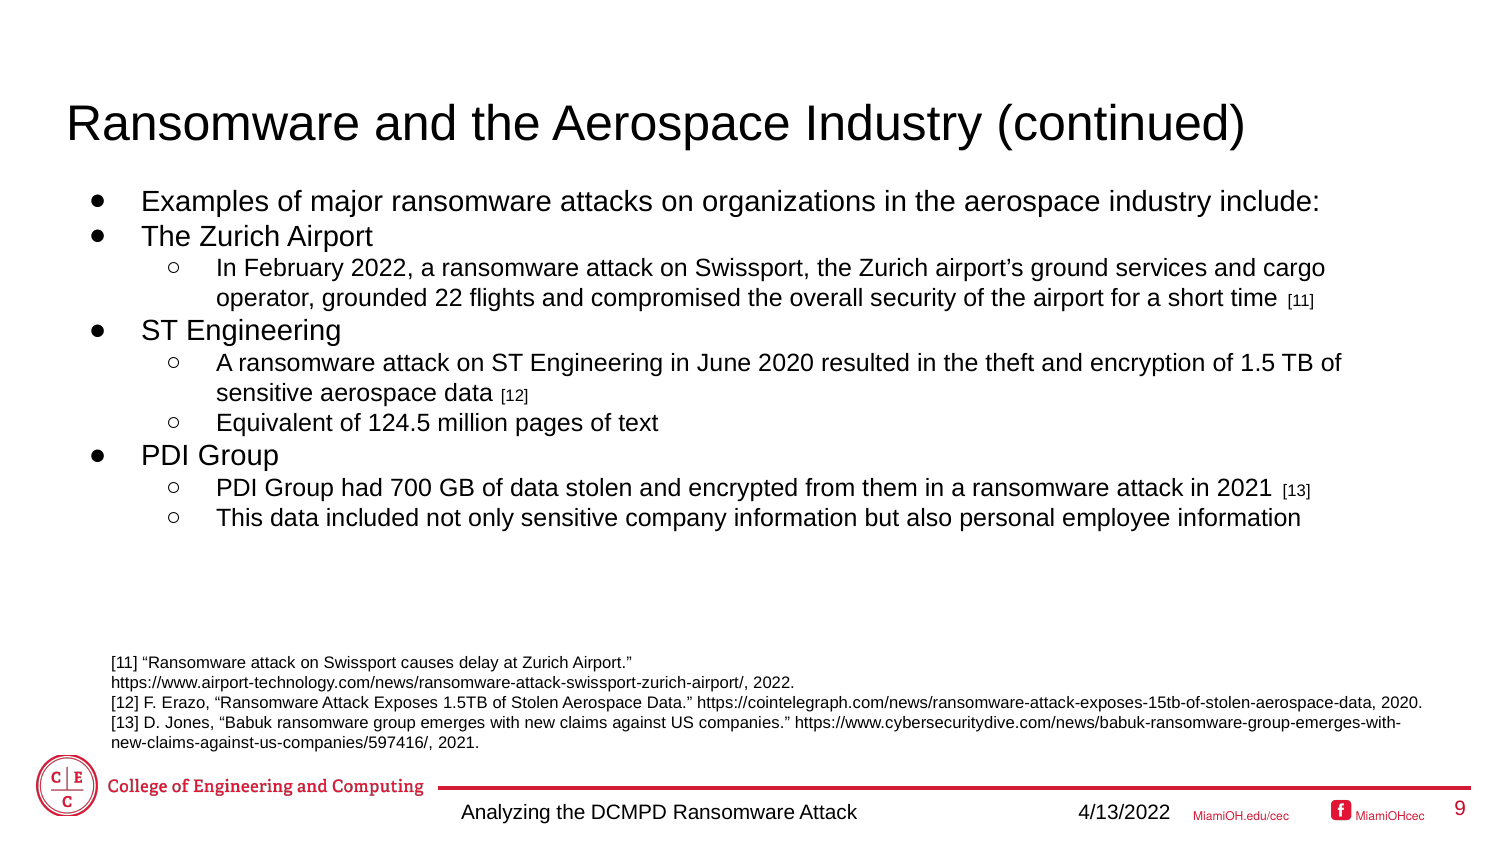

# Ransomware and the Aerospace Industry (continued)
Examples of major ransomware attacks on organizations in the aerospace industry include:
The Zurich Airport
In February 2022, a ransomware attack on Swissport, the Zurich airport’s ground services and cargo operator, grounded 22 flights and compromised the overall security of the airport for a short time [11]
ST Engineering
A ransomware attack on ST Engineering in June 2020 resulted in the theft and encryption of 1.5 TB of sensitive aerospace data [12]
Equivalent of 124.5 million pages of text
PDI Group
PDI Group had 700 GB of data stolen and encrypted from them in a ransomware attack in 2021 [13]
This data included not only sensitive company information but also personal employee information
[11] “Ransomware attack on Swissport causes delay at Zurich Airport.”
https://www.airport-technology.com/news/ransomware-attack-swissport-zurich-airport/, 2022.
[12] F. Erazo, “Ransomware Attack Exposes 1.5TB of Stolen Aerospace Data.” https://cointelegraph.com/news/ransomware-attack-exposes-15tb-of-stolen-aerospace-data, 2020.
[13] D. Jones, “Babuk ransomware group emerges with new claims against US companies.” https://www.cybersecuritydive.com/news/babuk-ransomware-group-emerges-with-new-claims-against-us-companies/597416/, 2021.
9